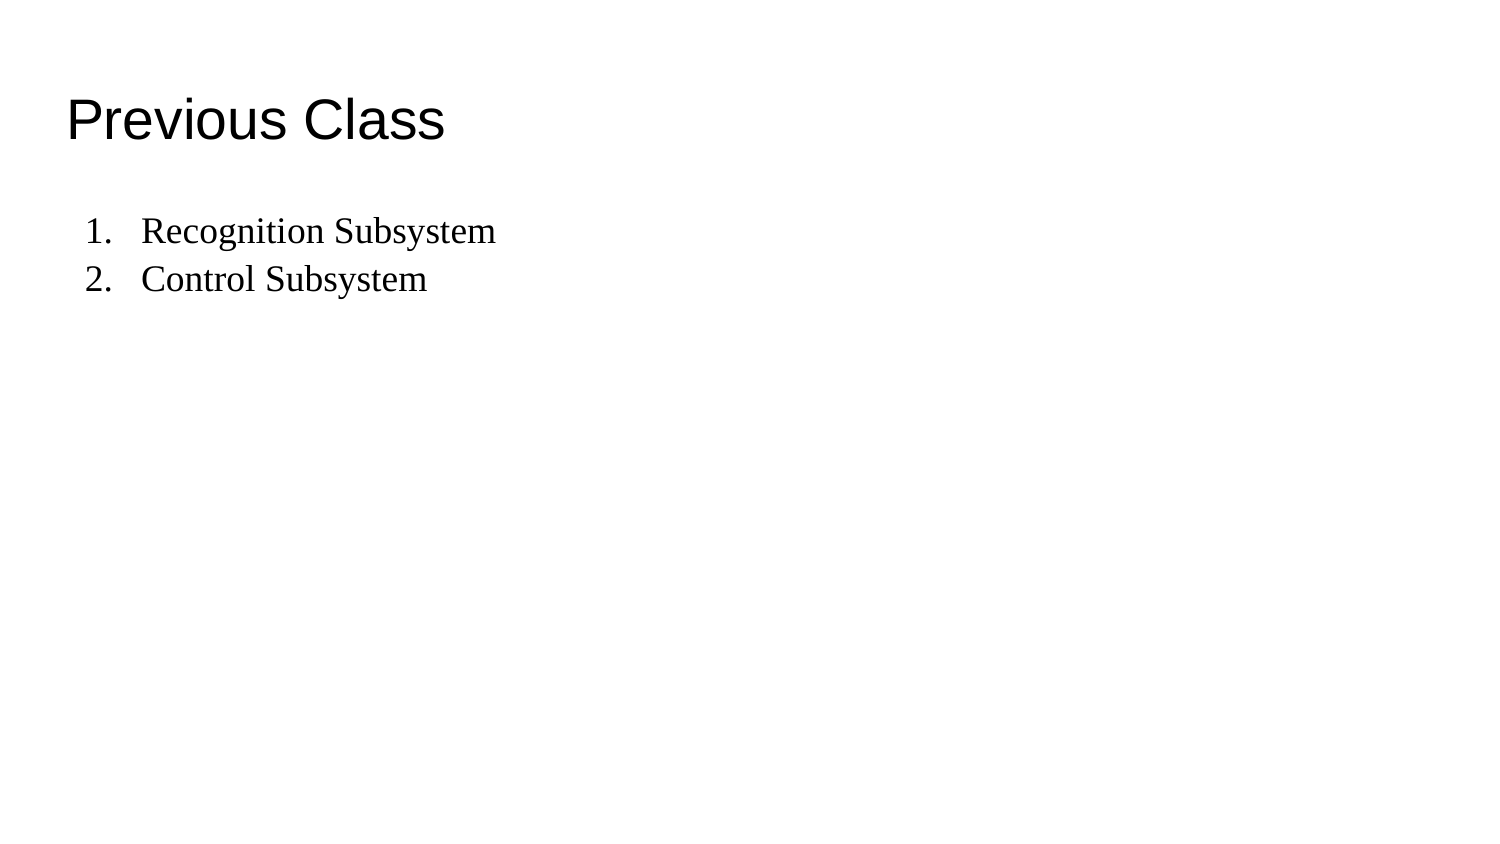

# Previous Class
Recognition Subsystem
Control Subsystem